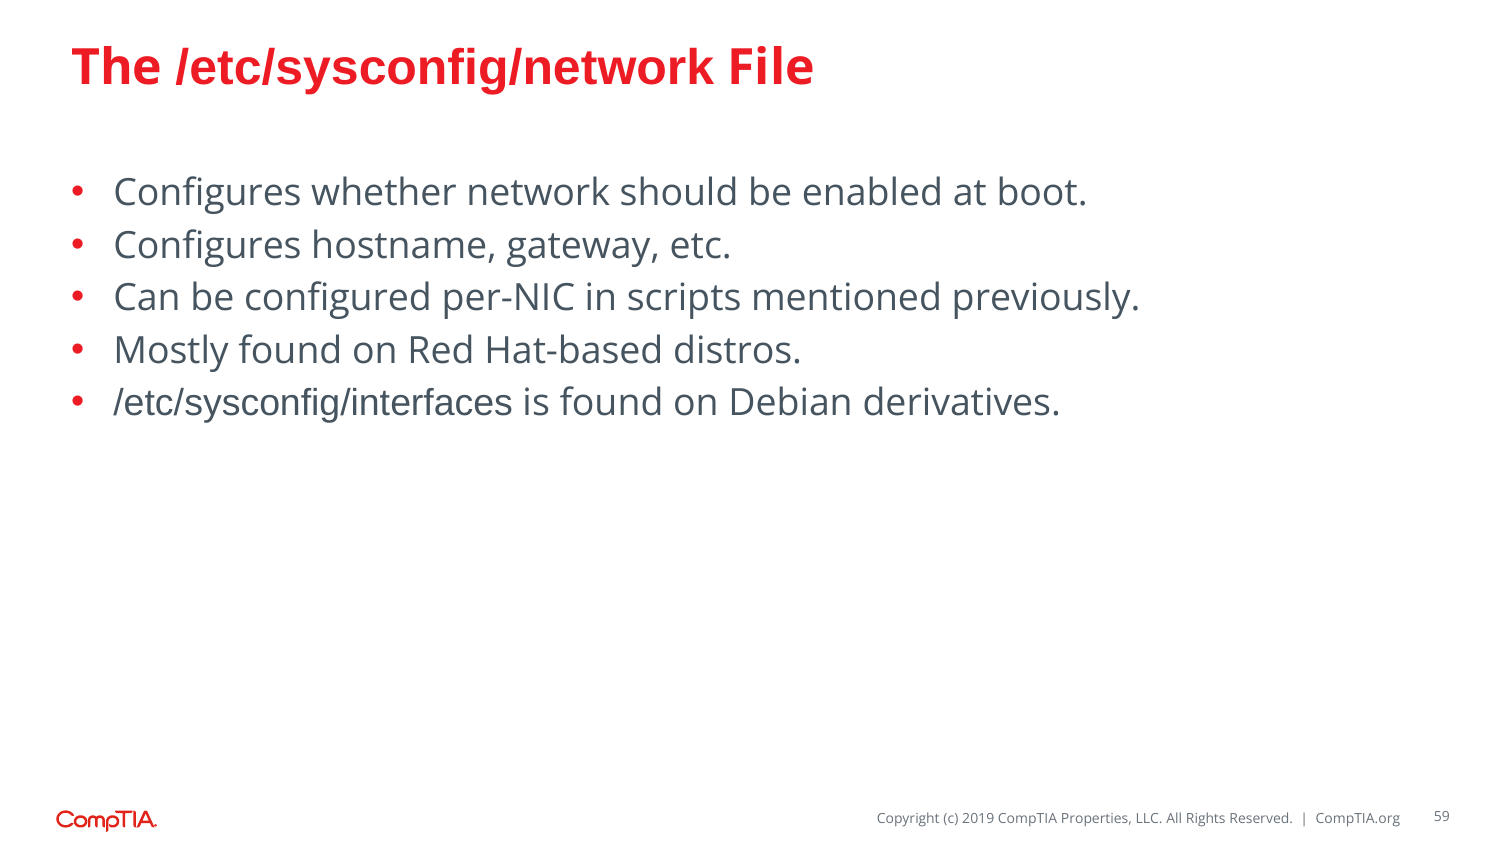

# The /etc/sysconfig/network File
Configures whether network should be enabled at boot.
Configures hostname, gateway, etc.
Can be configured per-NIC in scripts mentioned previously.
Mostly found on Red Hat-based distros.
/etc/sysconfig/interfaces is found on Debian derivatives.
59